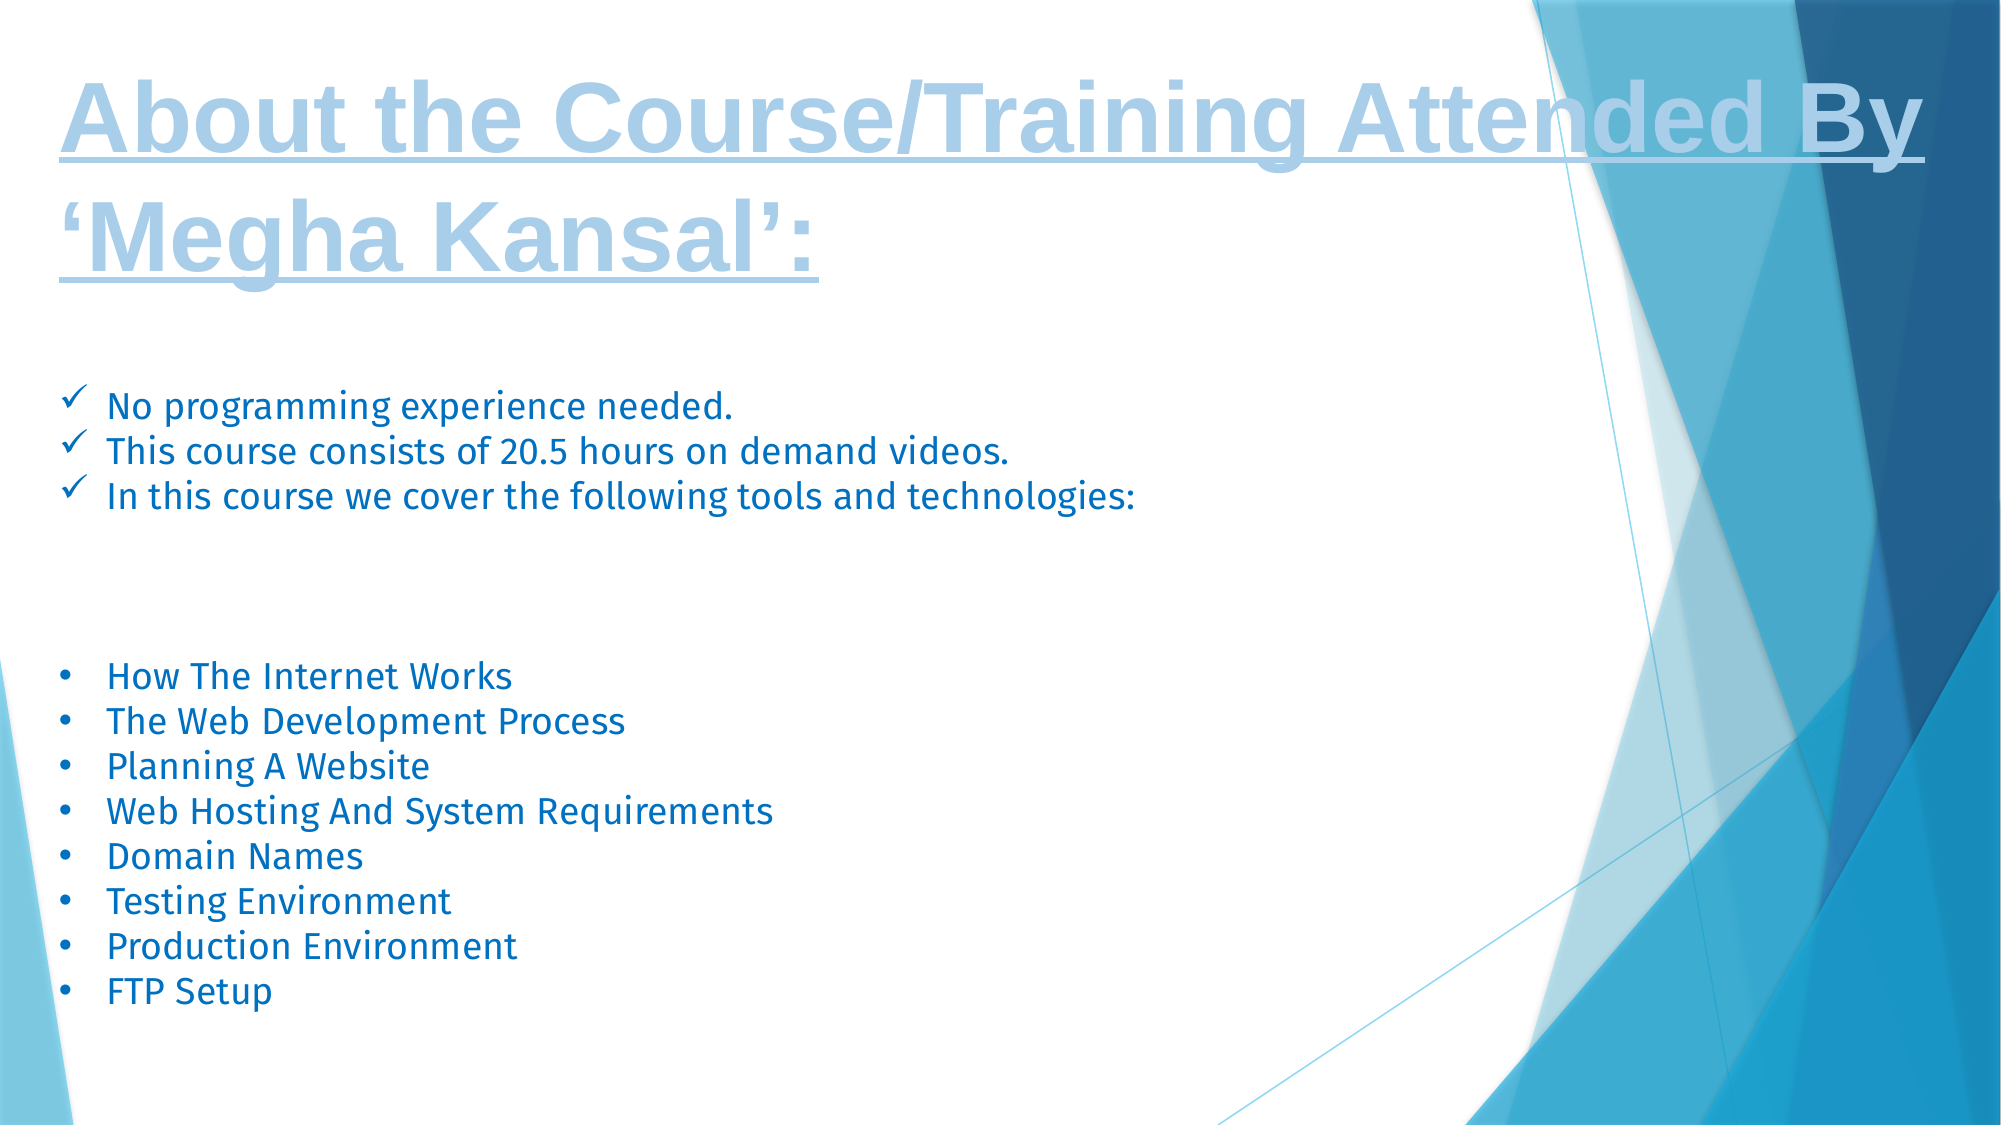

About the Course/Training Attended By ‘Megha Kansal’:

No programming experience needed.
This course consists of 20.5 hours on demand videos.
In this course we cover the following tools and technologies:

How The Internet Works
The Web Development Process
Planning A Website
Web Hosting And System Requirements
Domain Names
Testing Environment
Production Environment
FTP Setup